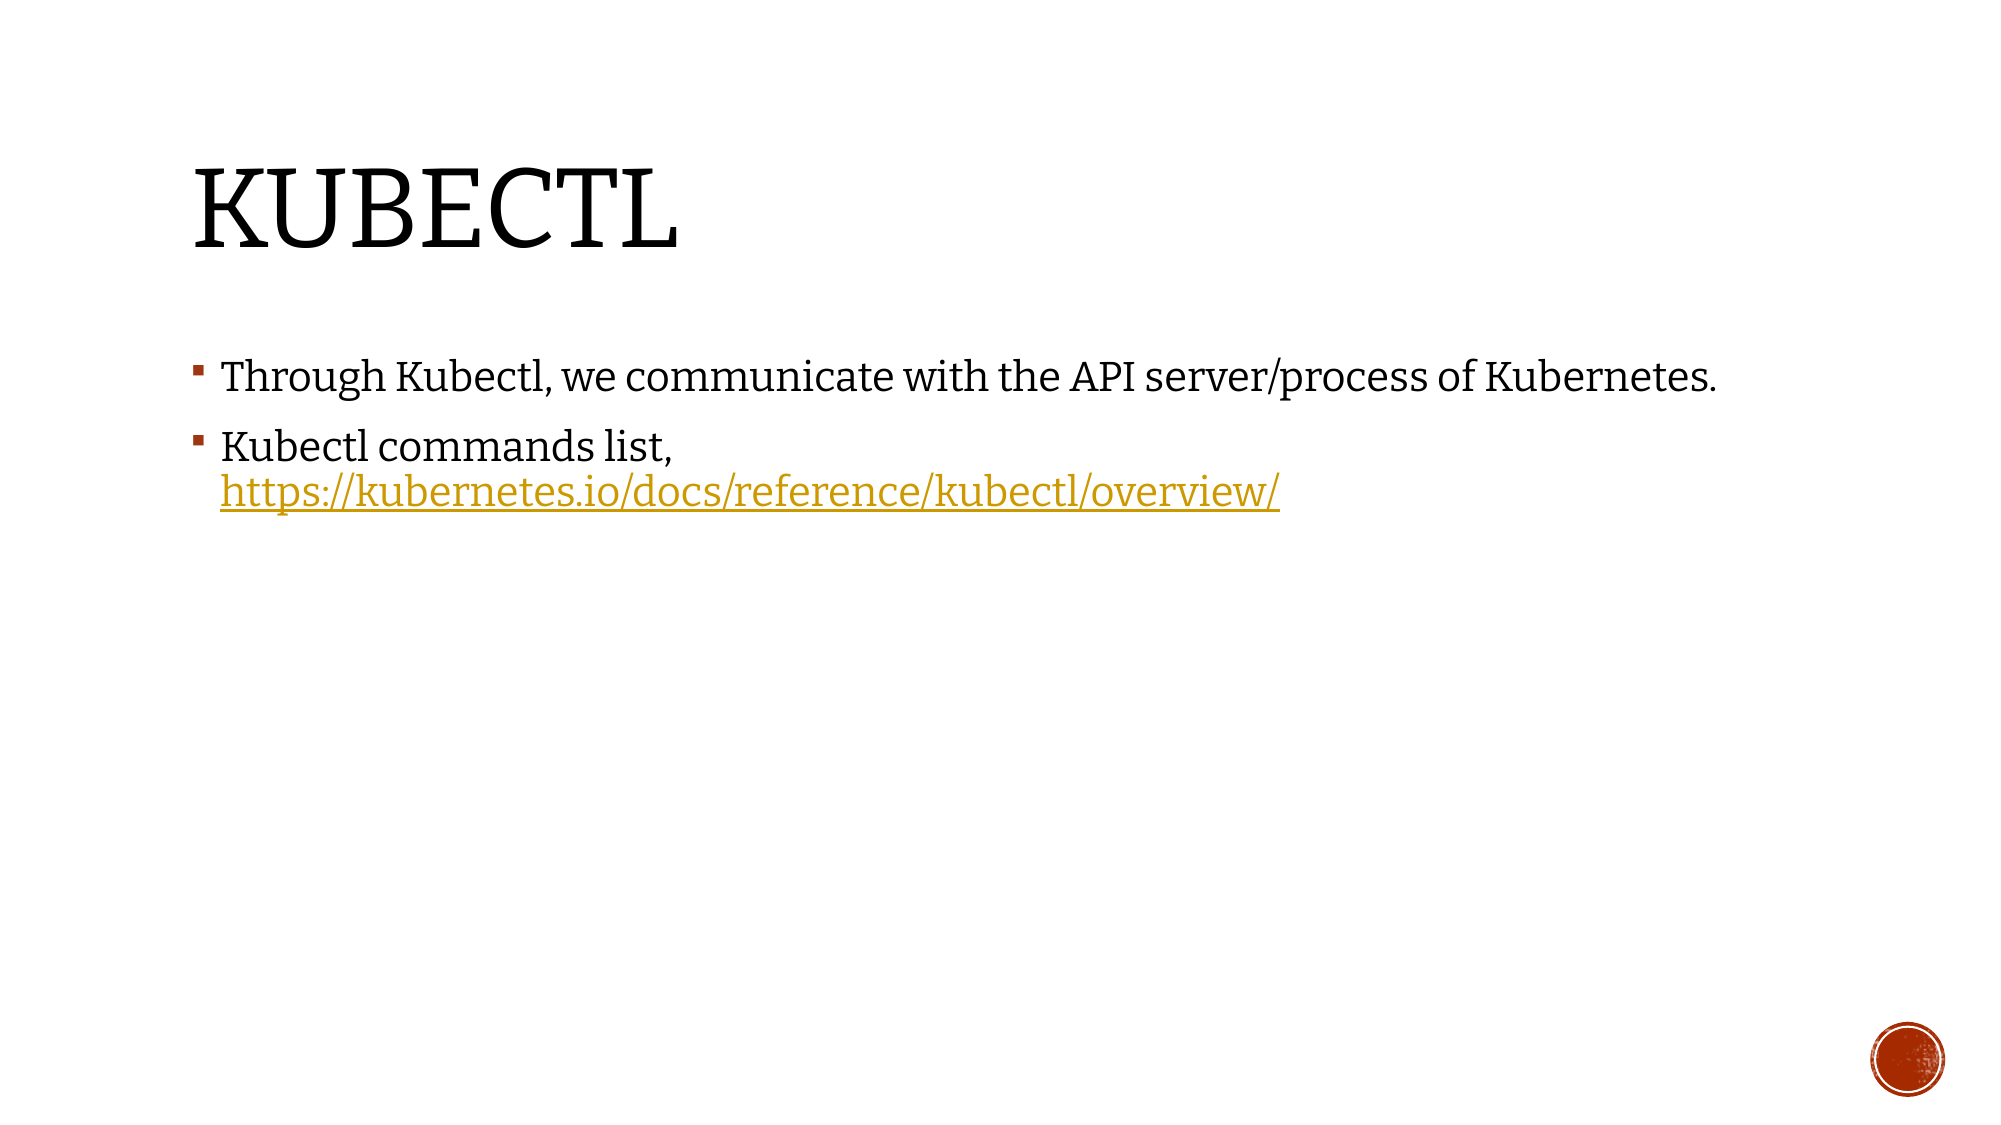

# kubectl
Through Kubectl, we communicate with the API server/process of Kubernetes.
Kubectl commands list,
https://kubernetes.io/docs/reference/kubectl/overview/